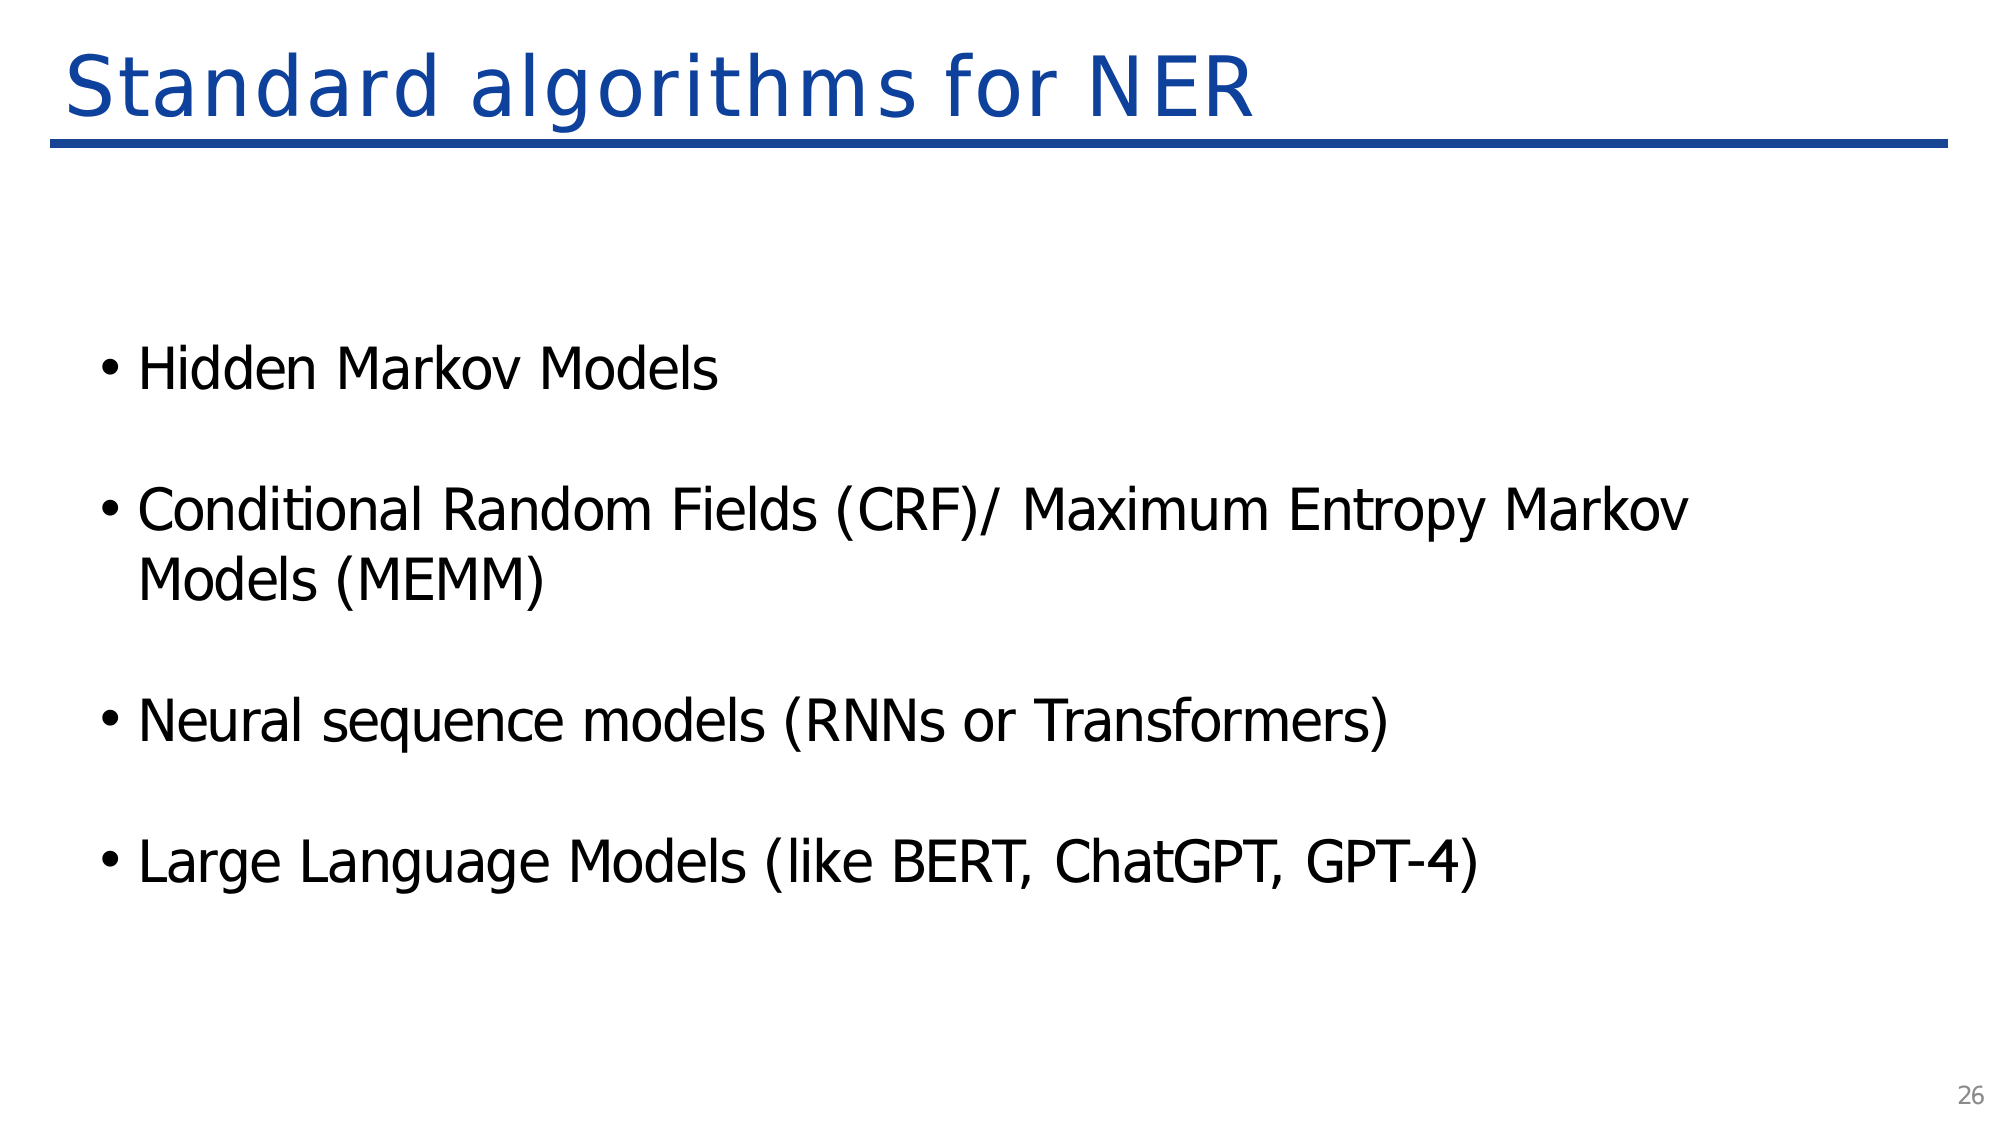

# Standard algorithms for NER
Hidden Markov Models
Conditional Random Fields (CRF)/ Maximum Entropy Markov Models (MEMM)
Neural sequence models (RNNs or Transformers)
Large Language Models (like BERT, ChatGPT, GPT-4)
26